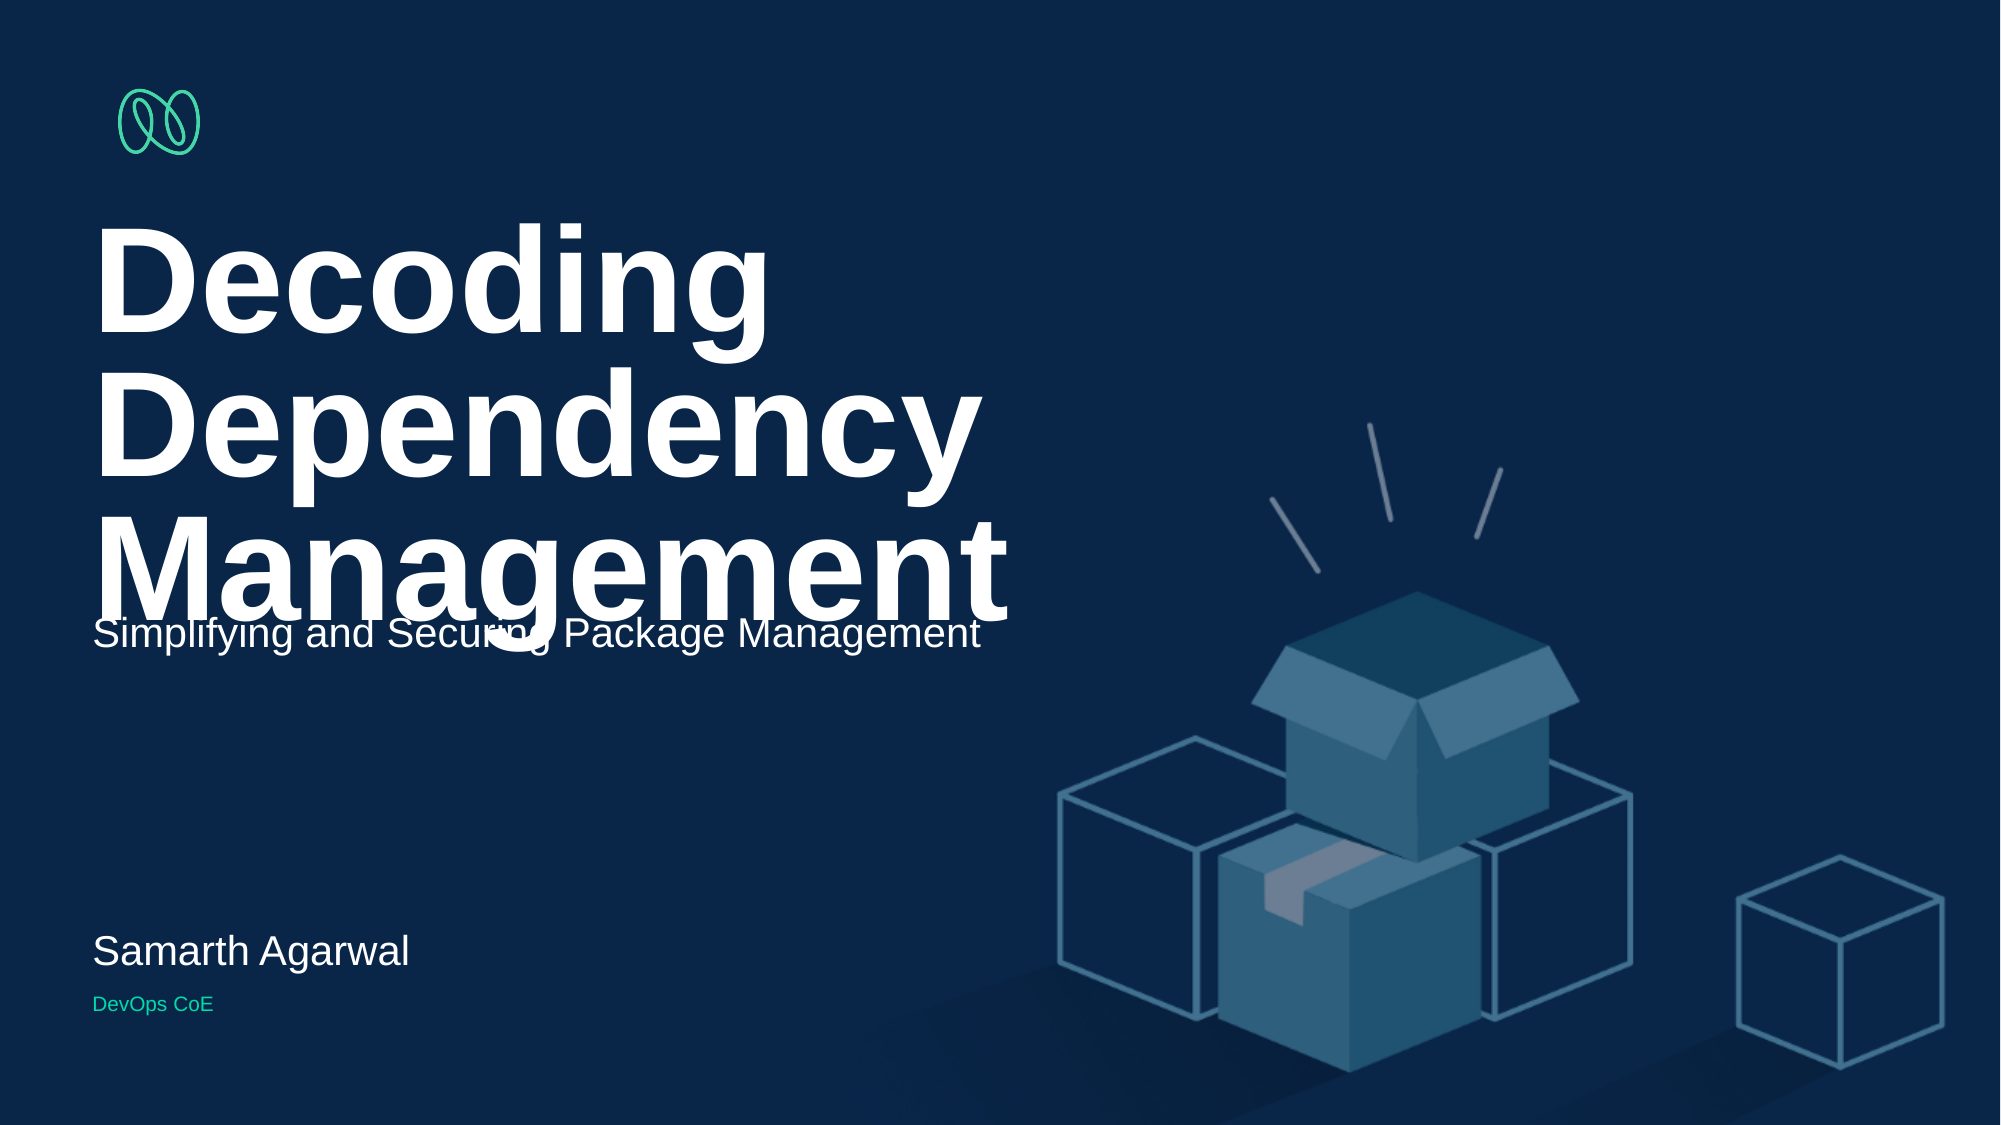

# Decoding Dependency Management
Simplifying and Securing Package Management
Samarth Agarwal
DevOps CoE